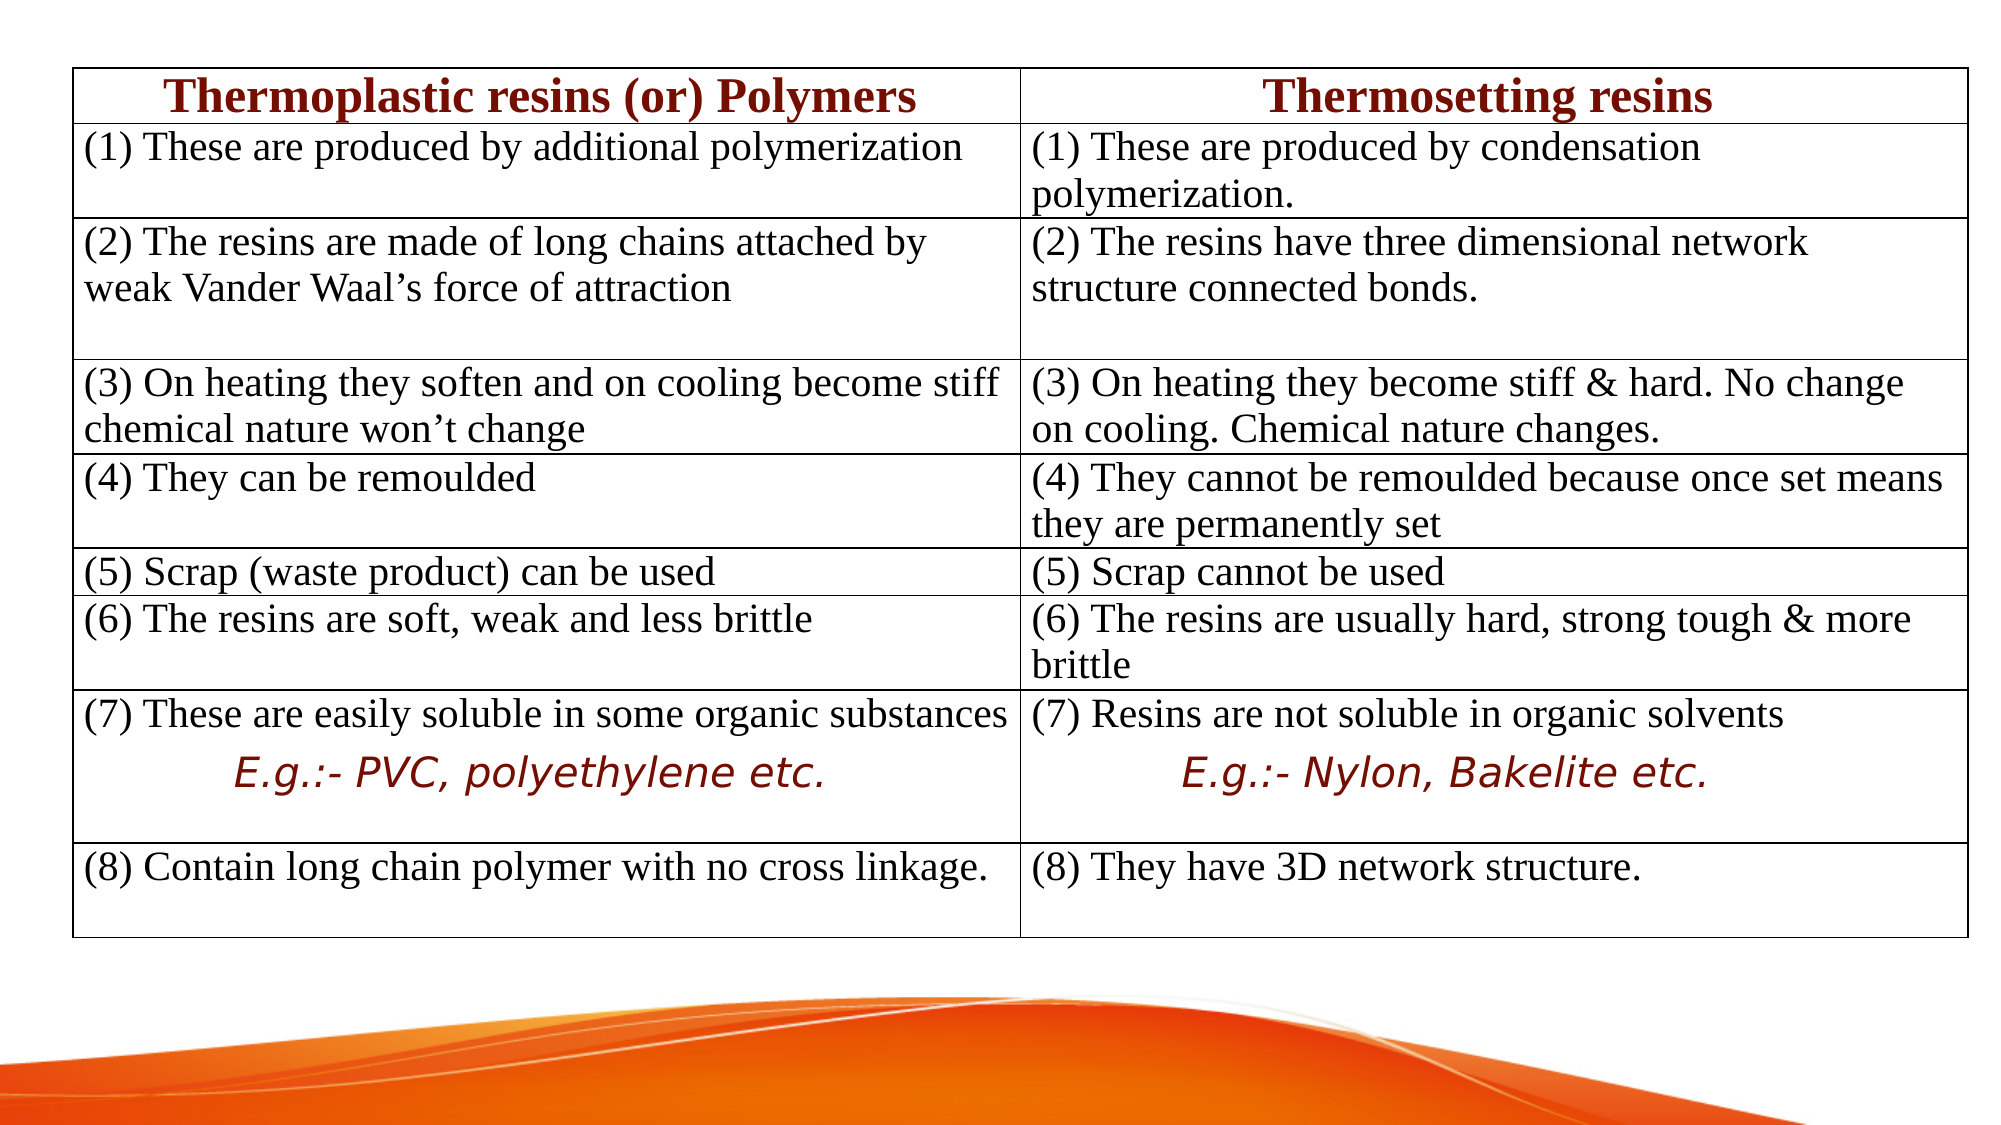

| Thermoplastic resins (or) Polymers | Thermosetting resins |
| --- | --- |
| (1) These are produced by additional polymerization | (1) These are produced by condensation polymerization. |
| (2) The resins are made of long chains attached by weak Vander Waal’s force of attraction | (2) The resins have three dimensional network structure connected bonds. |
| (3) On heating they soften and on cooling become stiff chemical nature won’t change | (3) On heating they become stiff & hard. No change on cooling. Chemical nature changes. |
| (4) They can be remoulded | (4) They cannot be remoulded because once set means they are permanently set |
| (5) Scrap (waste product) can be used | (5) Scrap cannot be used |
| (6) The resins are soft, weak and less brittle | (6) The resins are usually hard, strong tough & more brittle |
| (7) These are easily soluble in some organic substances E.g.:- PVC, polyethylene etc. | (7) Resins are not soluble in organic solvents E.g.:- Nylon, Bakelite etc. |
| (8) Contain long chain polymer with no cross linkage. | (8) They have 3D network structure. |